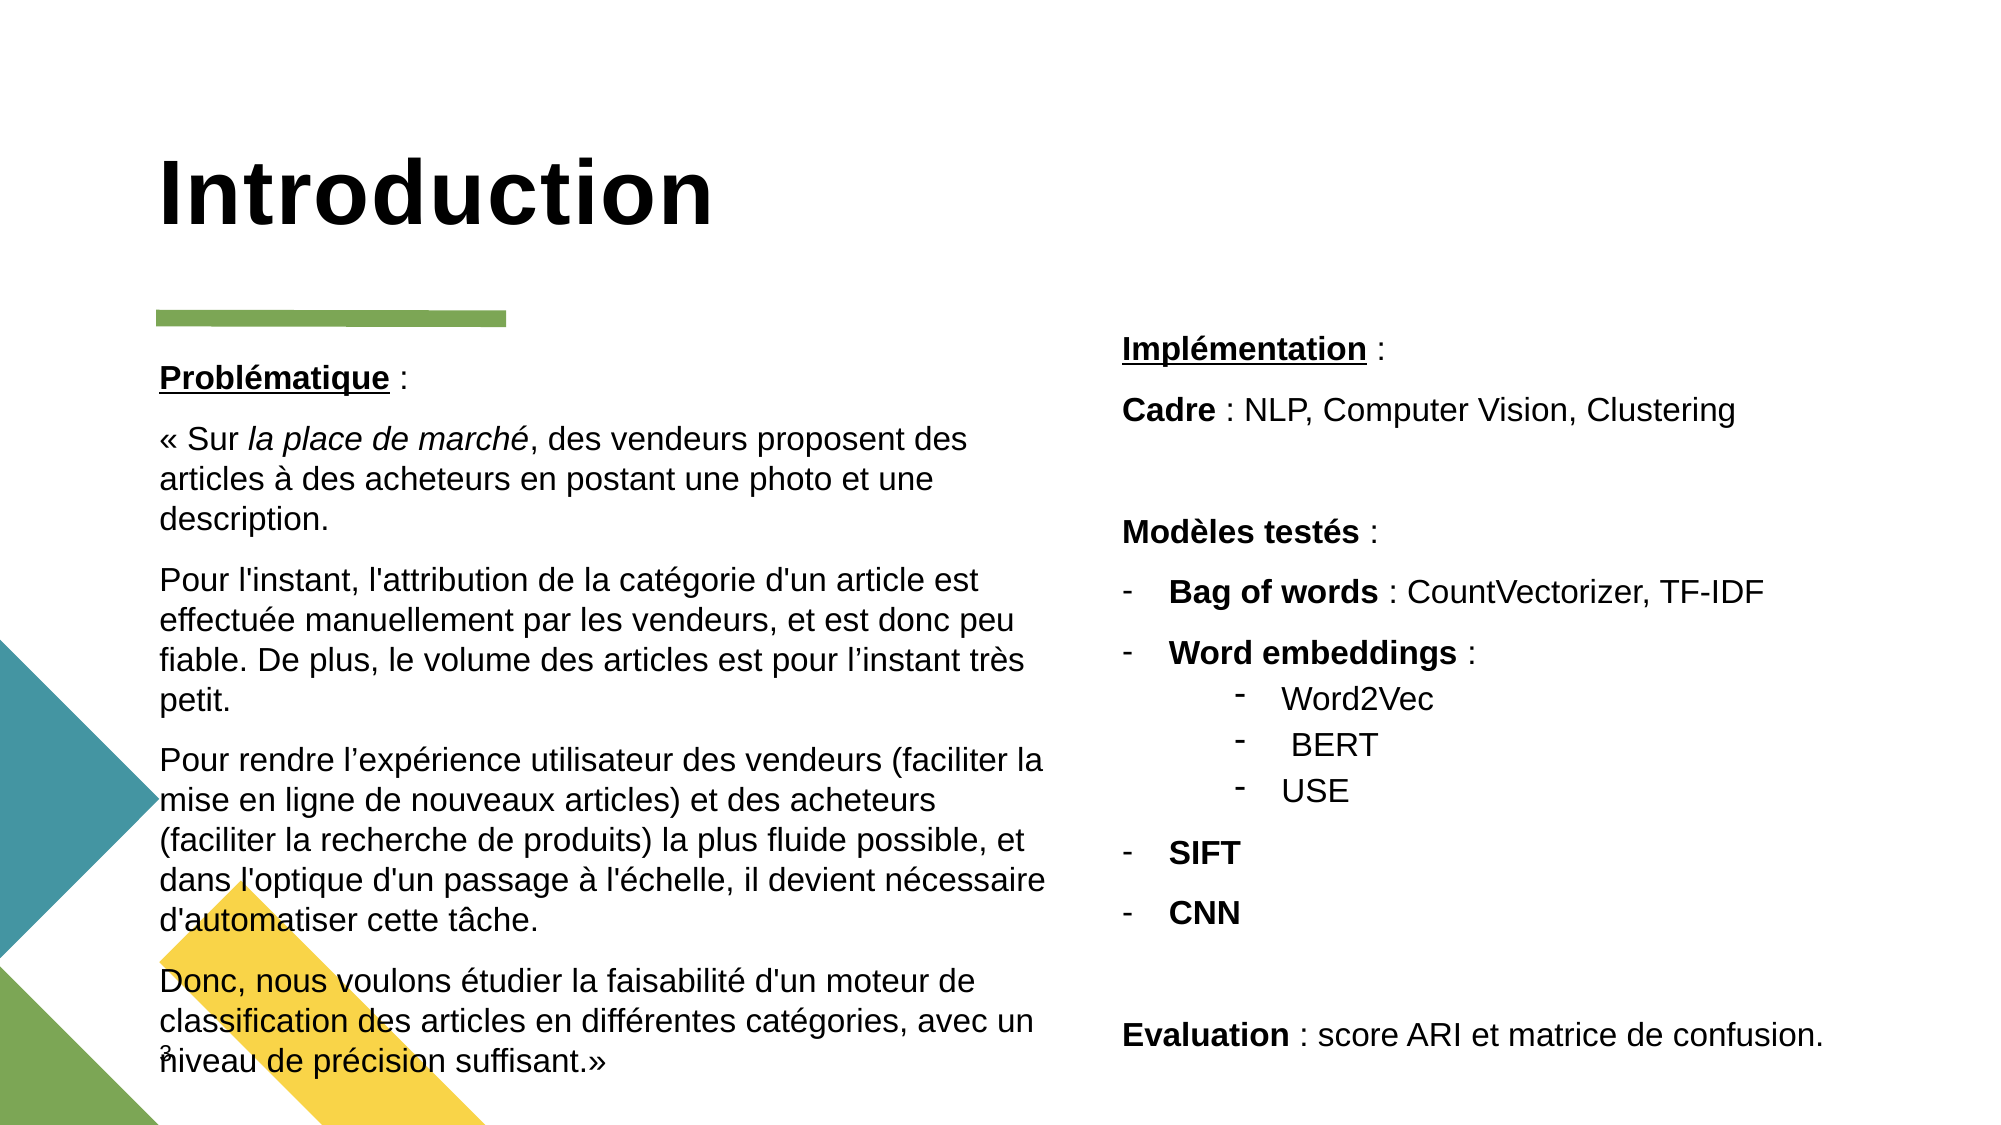

# Introduction
Implémentation :
Cadre : NLP, Computer Vision, Clustering

Modèles testés :
Bag of words : CountVectorizer, TF-IDF
Word embeddings :
Word2Vec
 BERT
USE
SIFT
CNN

Evaluation : score ARI et matrice de confusion.
Problématique :
« Sur la place de marché, des vendeurs proposent des articles à des acheteurs en postant une photo et une description.
Pour l'instant, l'attribution de la catégorie d'un article est effectuée manuellement par les vendeurs, et est donc peu fiable. De plus, le volume des articles est pour l’instant très petit.
Pour rendre l’expérience utilisateur des vendeurs (faciliter la mise en ligne de nouveaux articles) et des acheteurs (faciliter la recherche de produits) la plus fluide possible, et dans l'optique d'un passage à l'échelle, il devient nécessaire d'automatiser cette tâche.
Donc, nous voulons étudier la faisabilité d'un moteur de classification des articles en différentes catégories, avec un niveau de précision suffisant.»

3